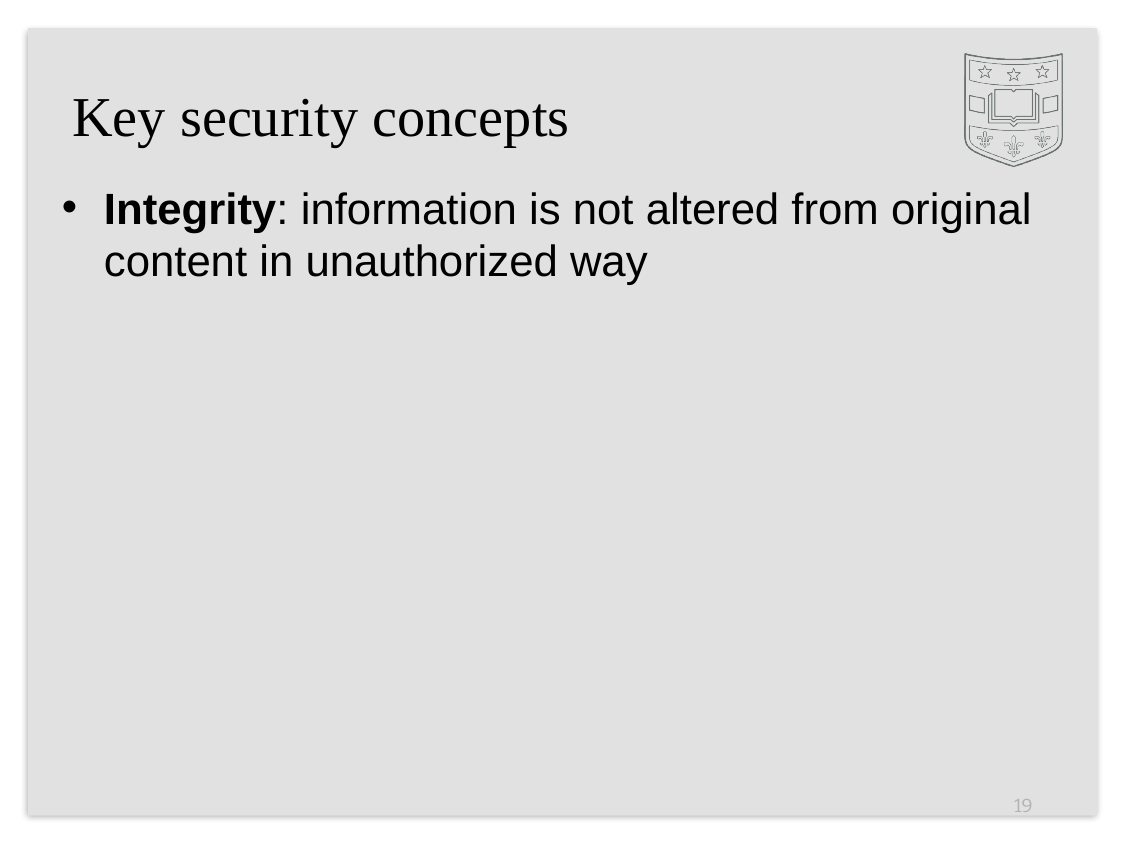

# Key security concepts
Integrity: information is not altered from original content in unauthorized way

19